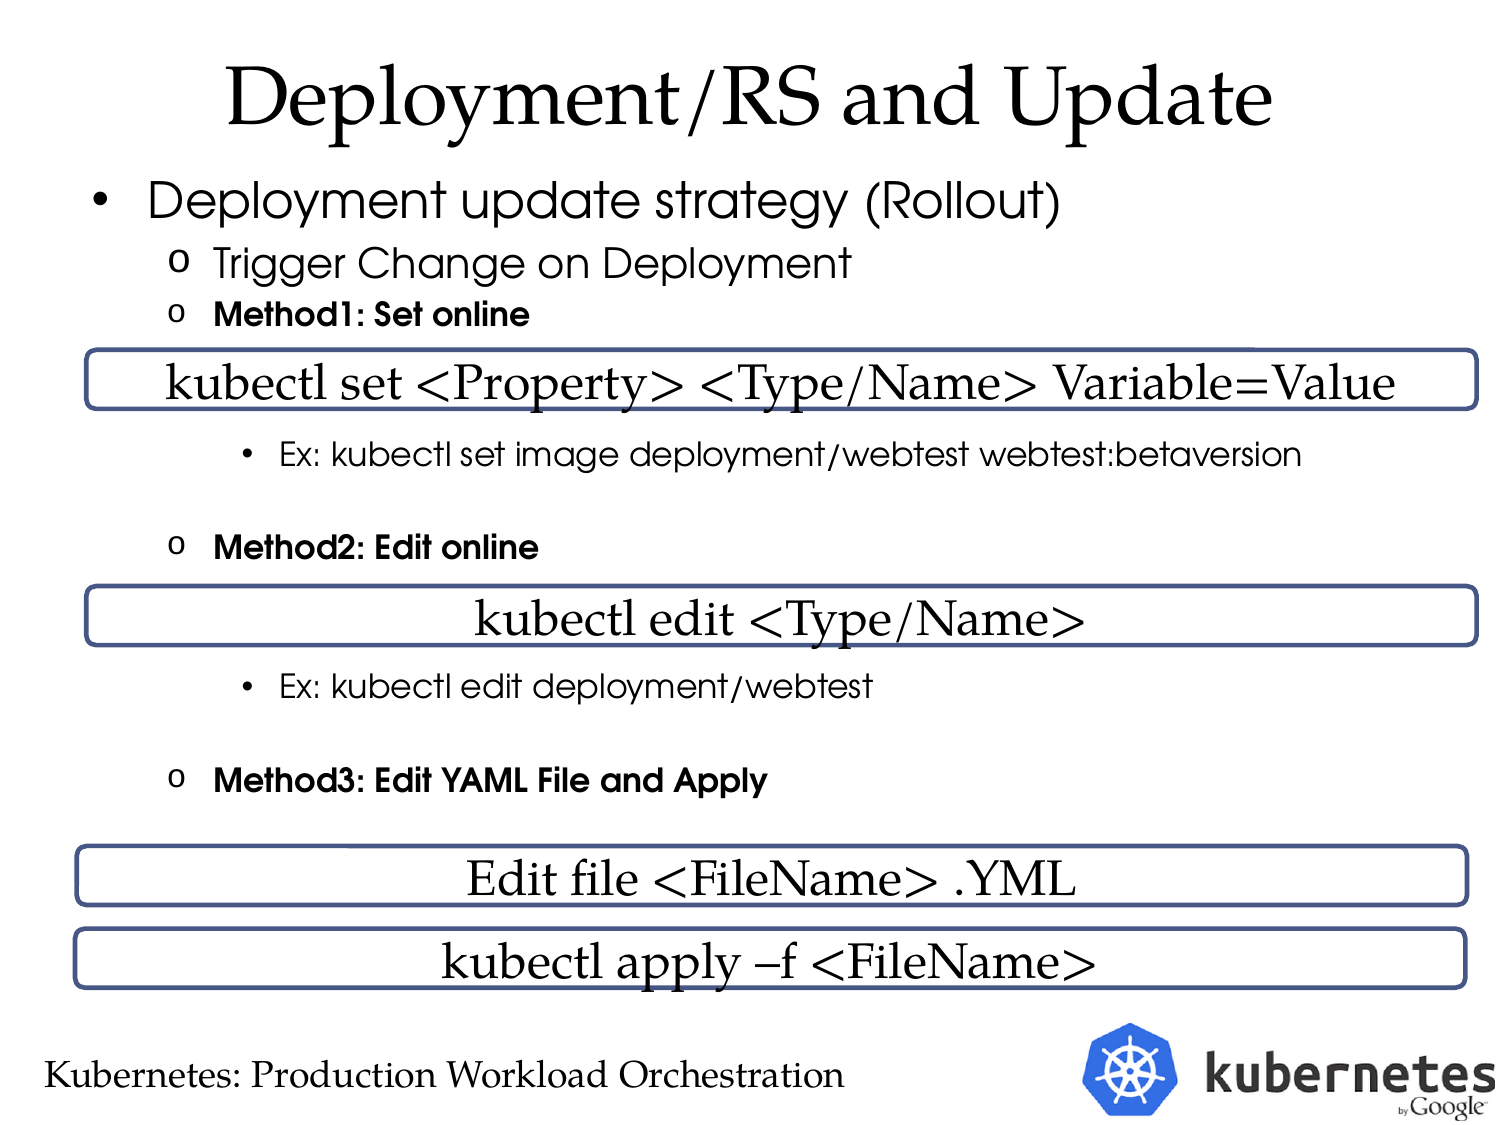

# Deployment/RS and Update
Deployment update strategy (Rollout)
Trigger Change on Deployment
Method1: Set online

Ex: kubectl set image deployment/webtest webtest:betaversion

Method2: Edit online

Ex: kubectl edit deployment/webtest

Method3: Edit YAML File and Apply
kubectl set <Property> <Type/Name> Variable=Value
kubectl edit <Type/Name>
Edit file <FileName> .YML
kubectl apply –f <FileName>
Kubernetes: Production Workload Orchestration